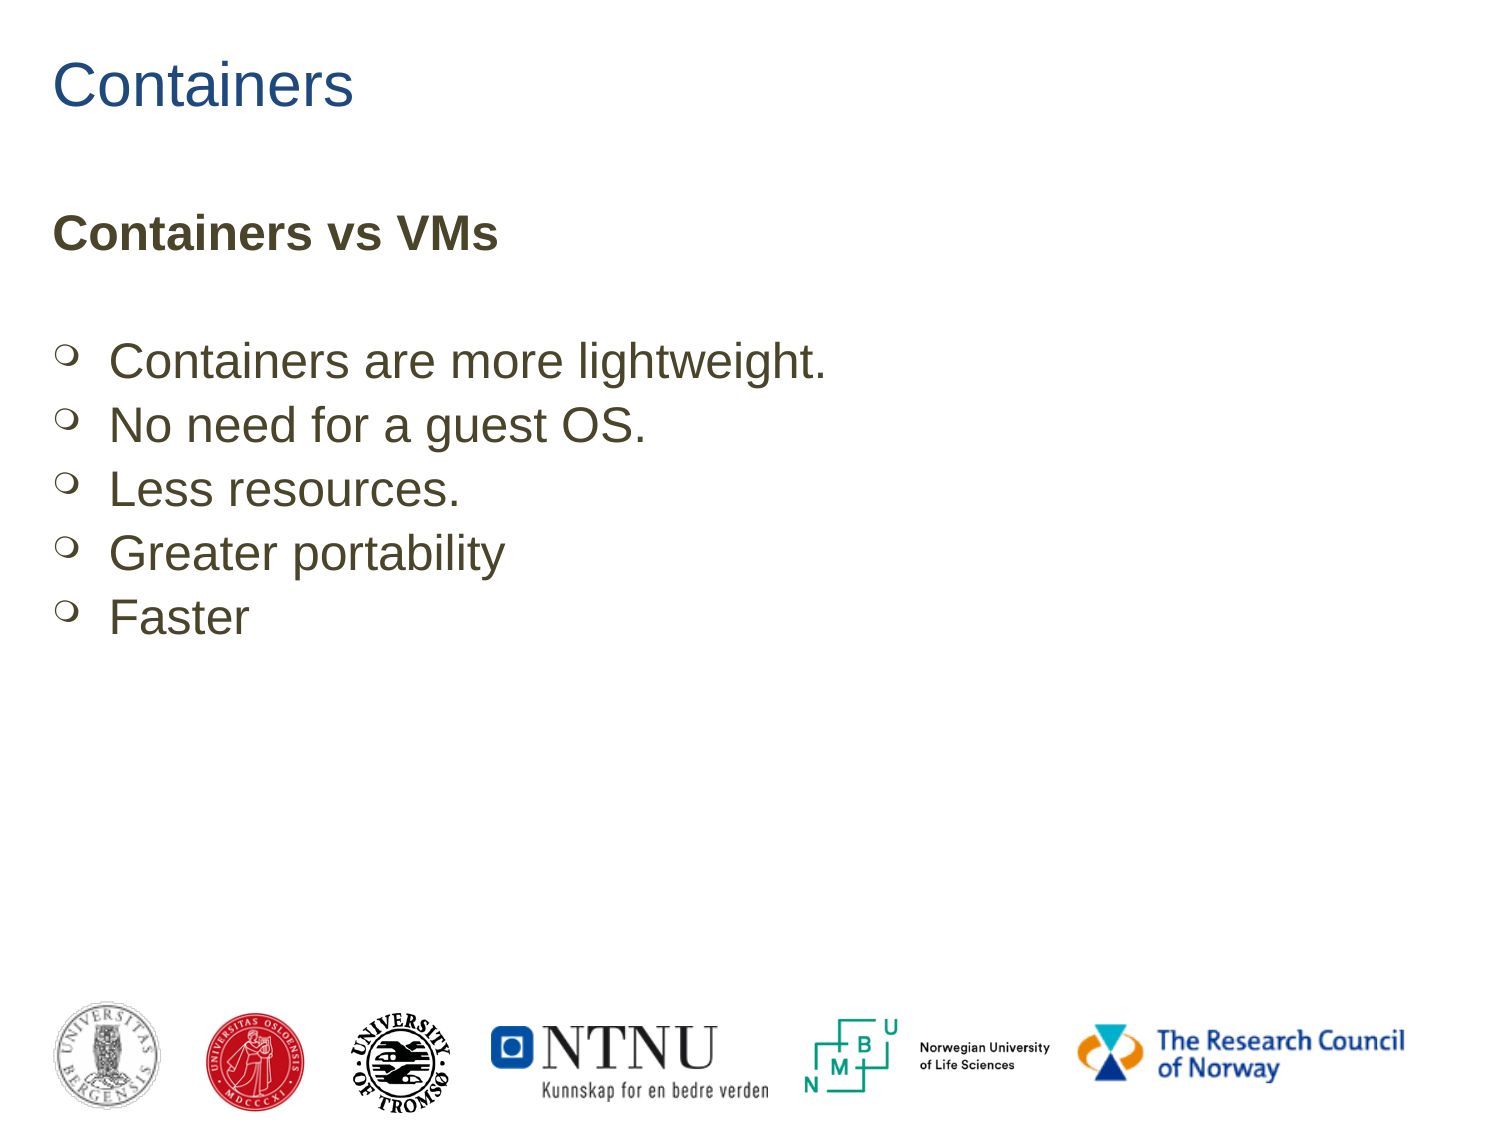

# Containers
Containers vs VMs

Containers are more lightweight.
No need for a guest OS.
Less resources.
Greater portability
Faster